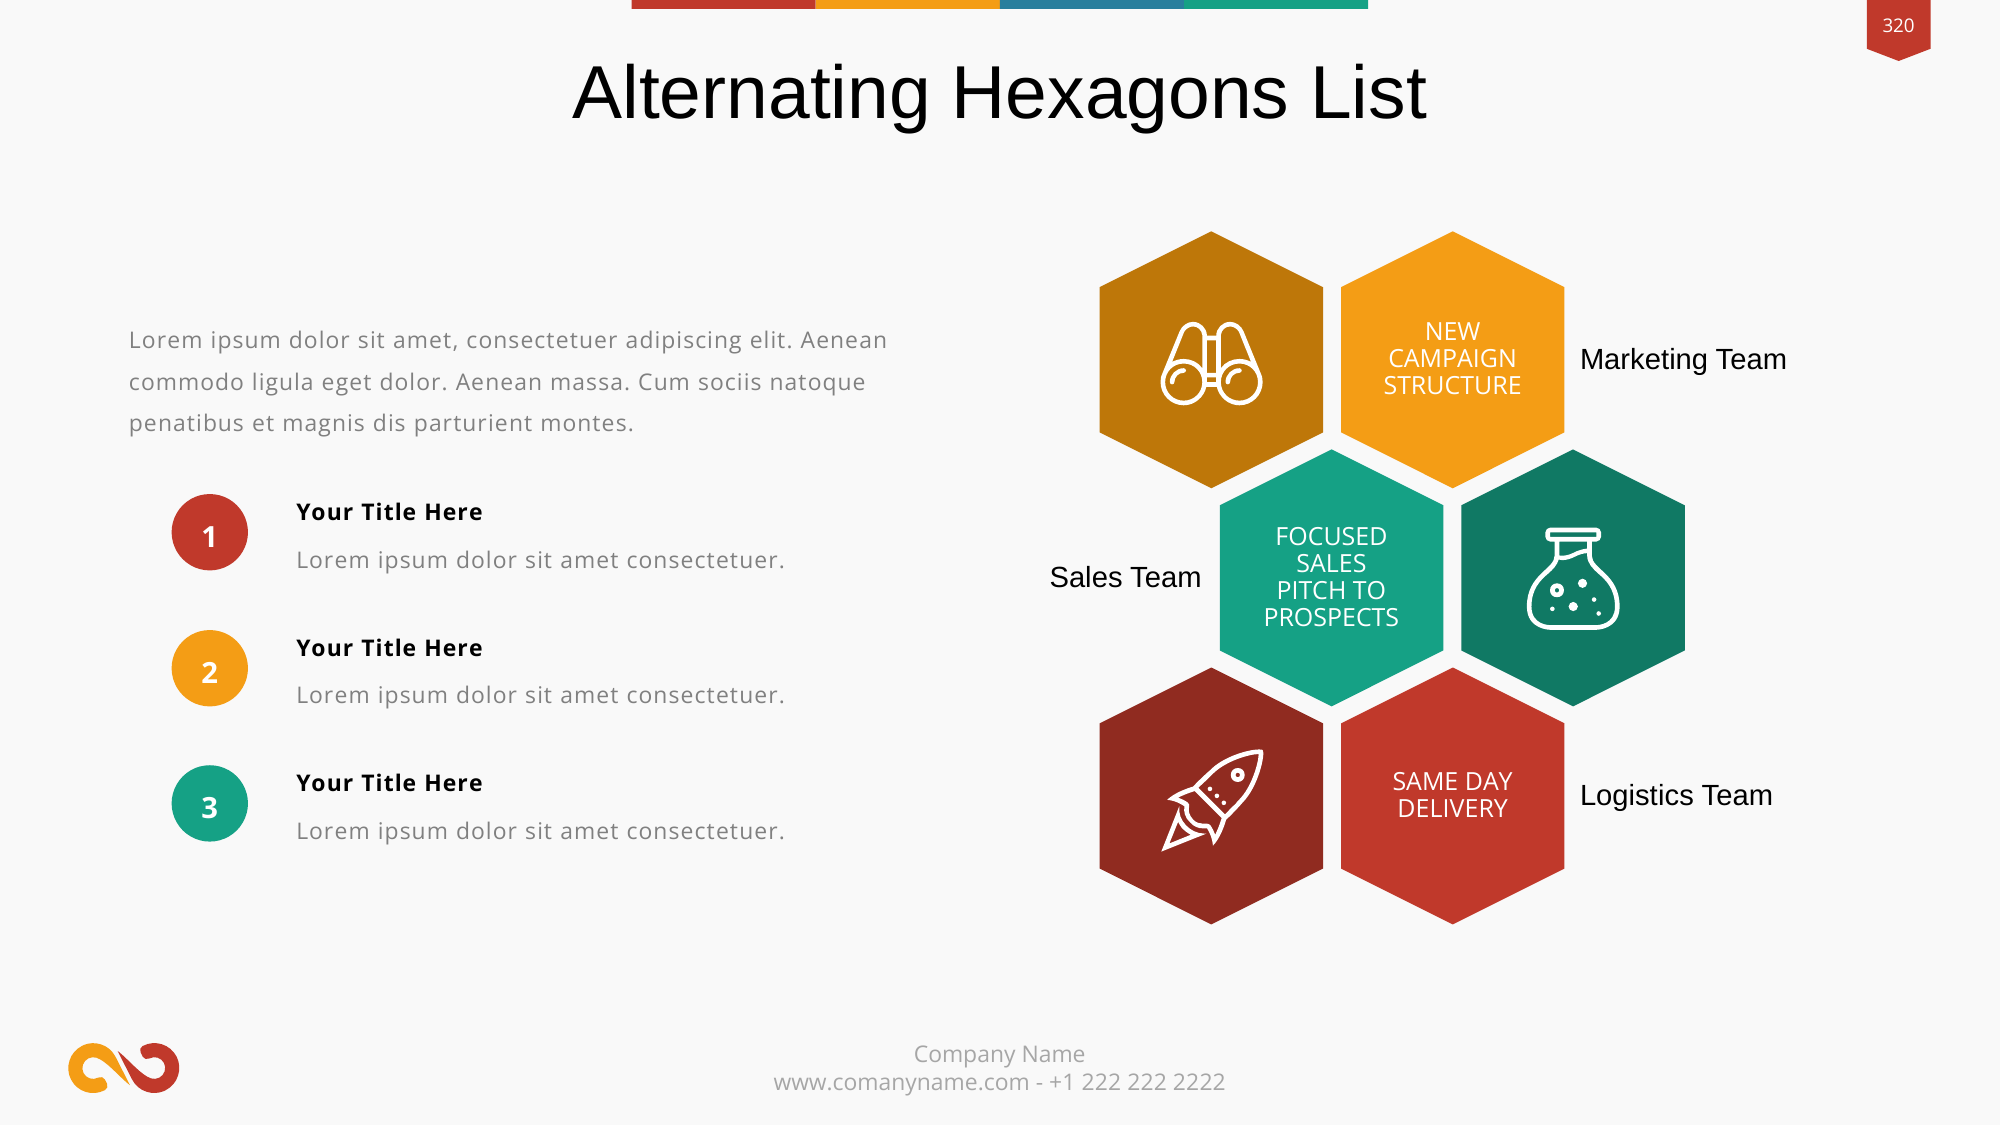

Alternating Hexagons List
NEW CAMPAIGN STRUCTURE
Marketing Team

FOCUSED SALES PITCH TO PROSPECTS
Sales Team

SAME DAY DELIVERY
Logistics Team

Lorem ipsum dolor sit amet, consectetuer adipiscing elit. Aenean commodo ligula eget dolor. Aenean massa. Cum sociis natoque penatibus et magnis dis parturient montes.

Your Title Here
1

Lorem ipsum dolor sit amet consectetuer.
Your Title Here
2
Lorem ipsum dolor sit amet consectetuer.

Your Title Here
3
Lorem ipsum dolor sit amet consectetuer.